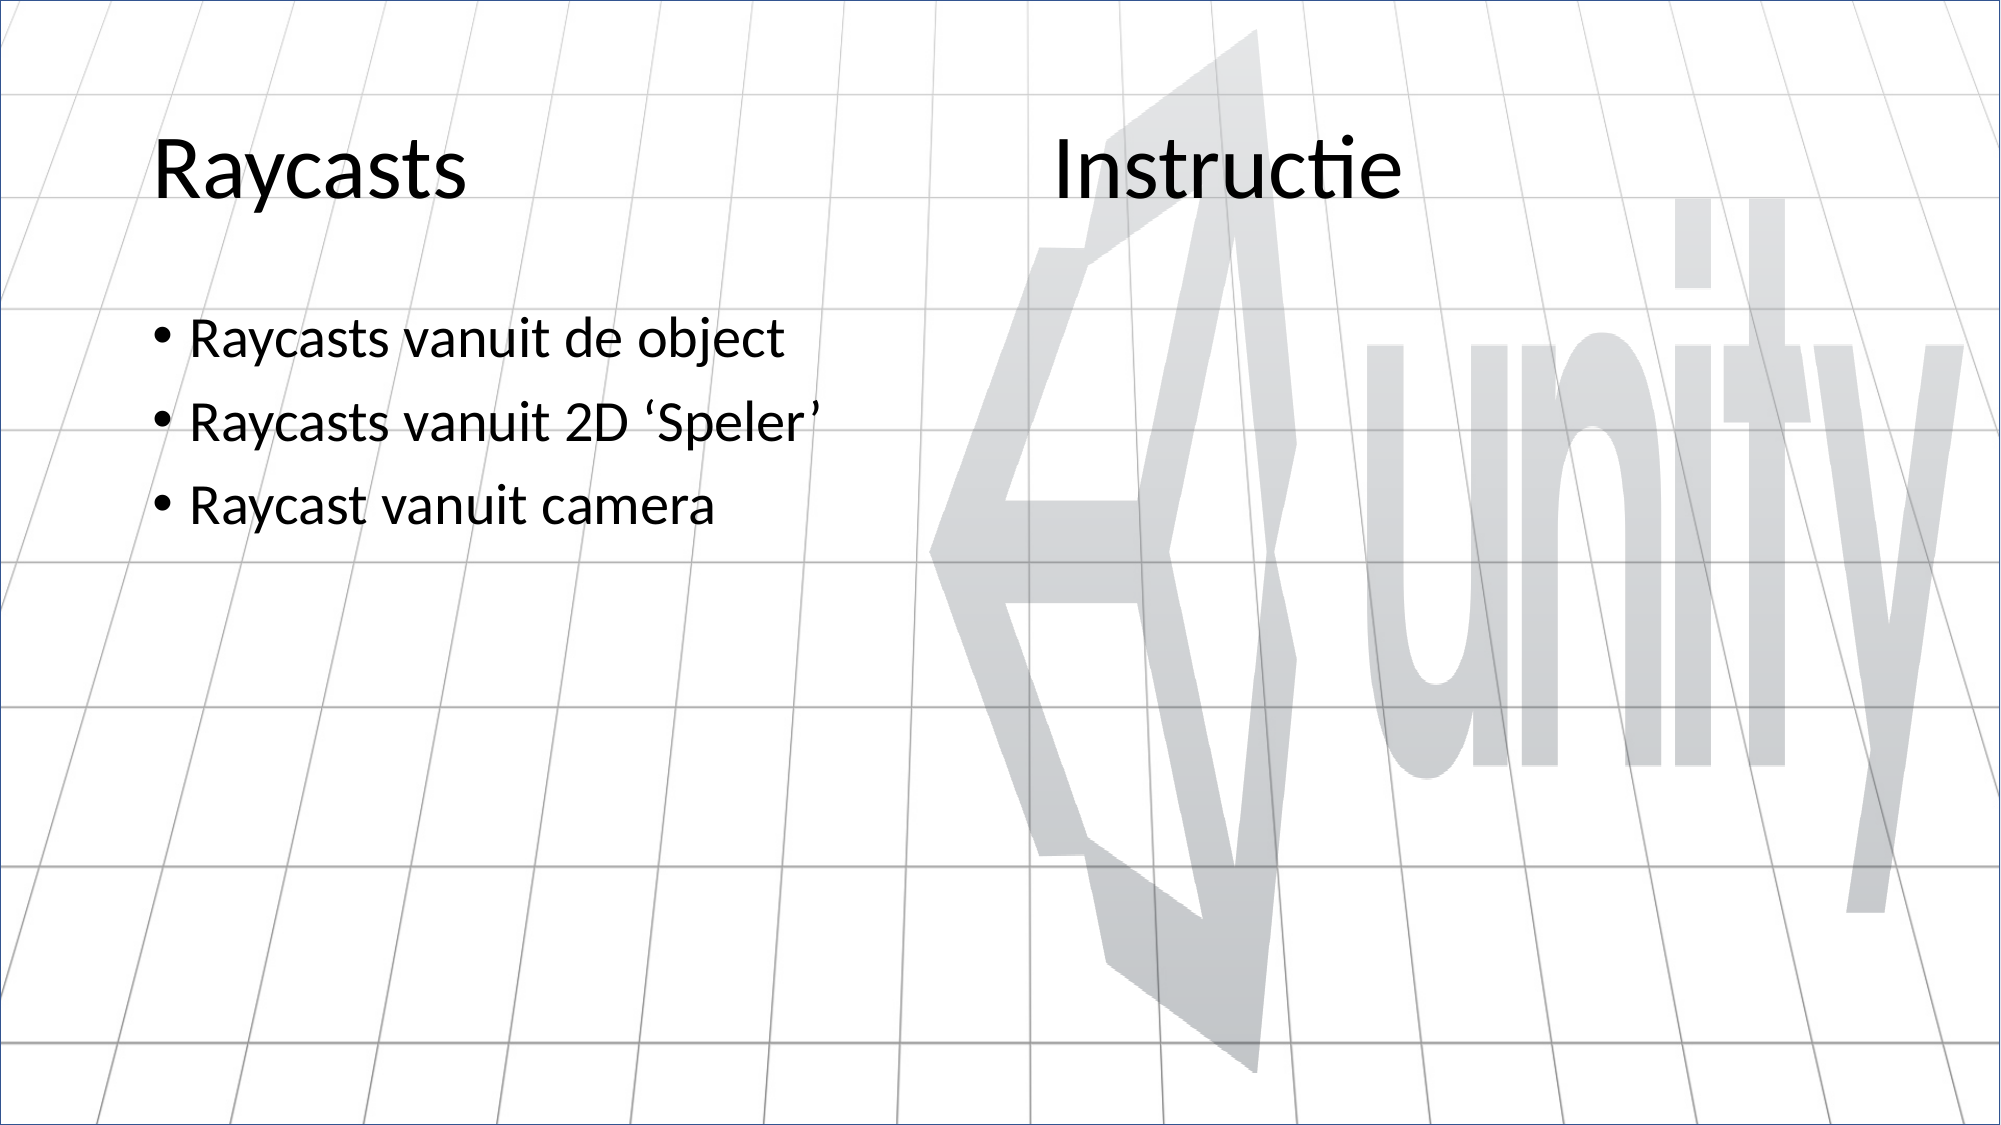

# Raycasts				Instructie
Raycasts vanuit de object
Raycasts vanuit 2D ‘Speler’
Raycast vanuit camera